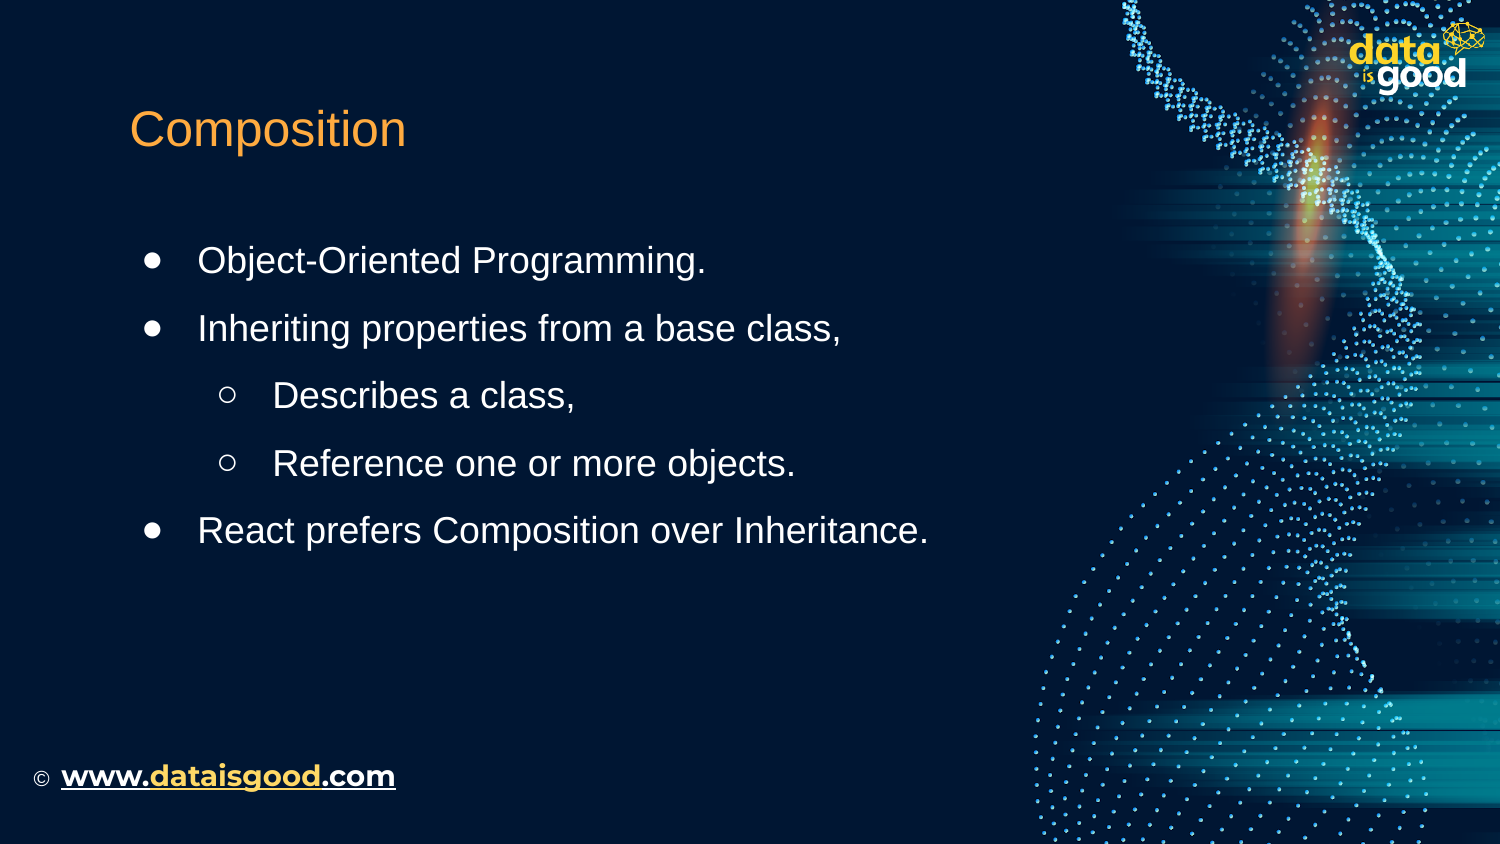

# Composition
Object-Oriented Programming.
Inheriting properties from a base class,
Describes a class,
Reference one or more objects.
React prefers Composition over Inheritance.